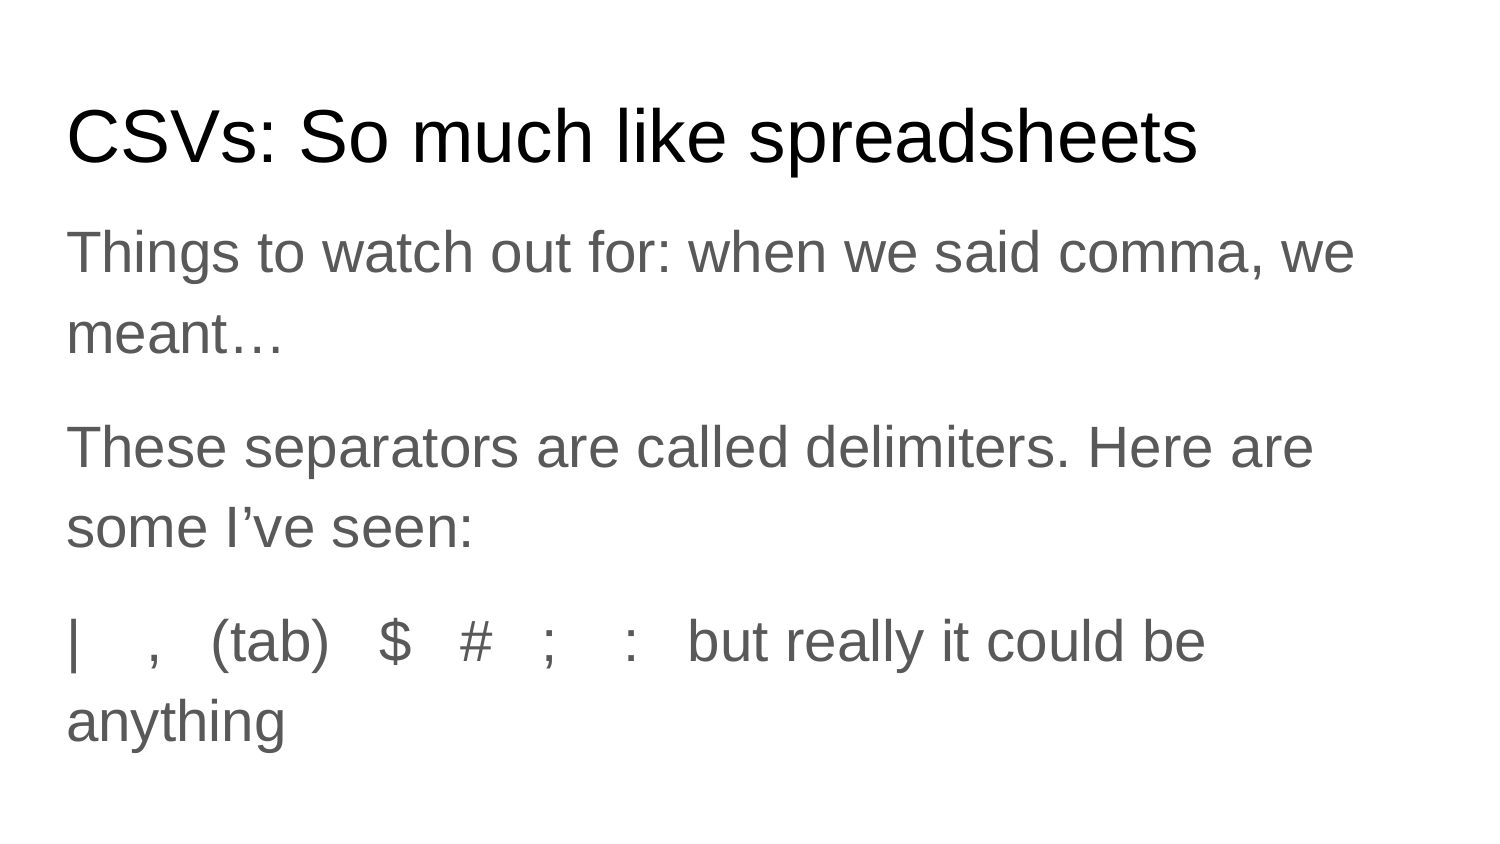

# CSVs: So much like spreadsheets

Things to watch out for: when we said comma, we meant…
These separators are called delimiters. Here are some I’ve seen:
|    ,   (tab)   $   #   ;    :   but really it could be anything